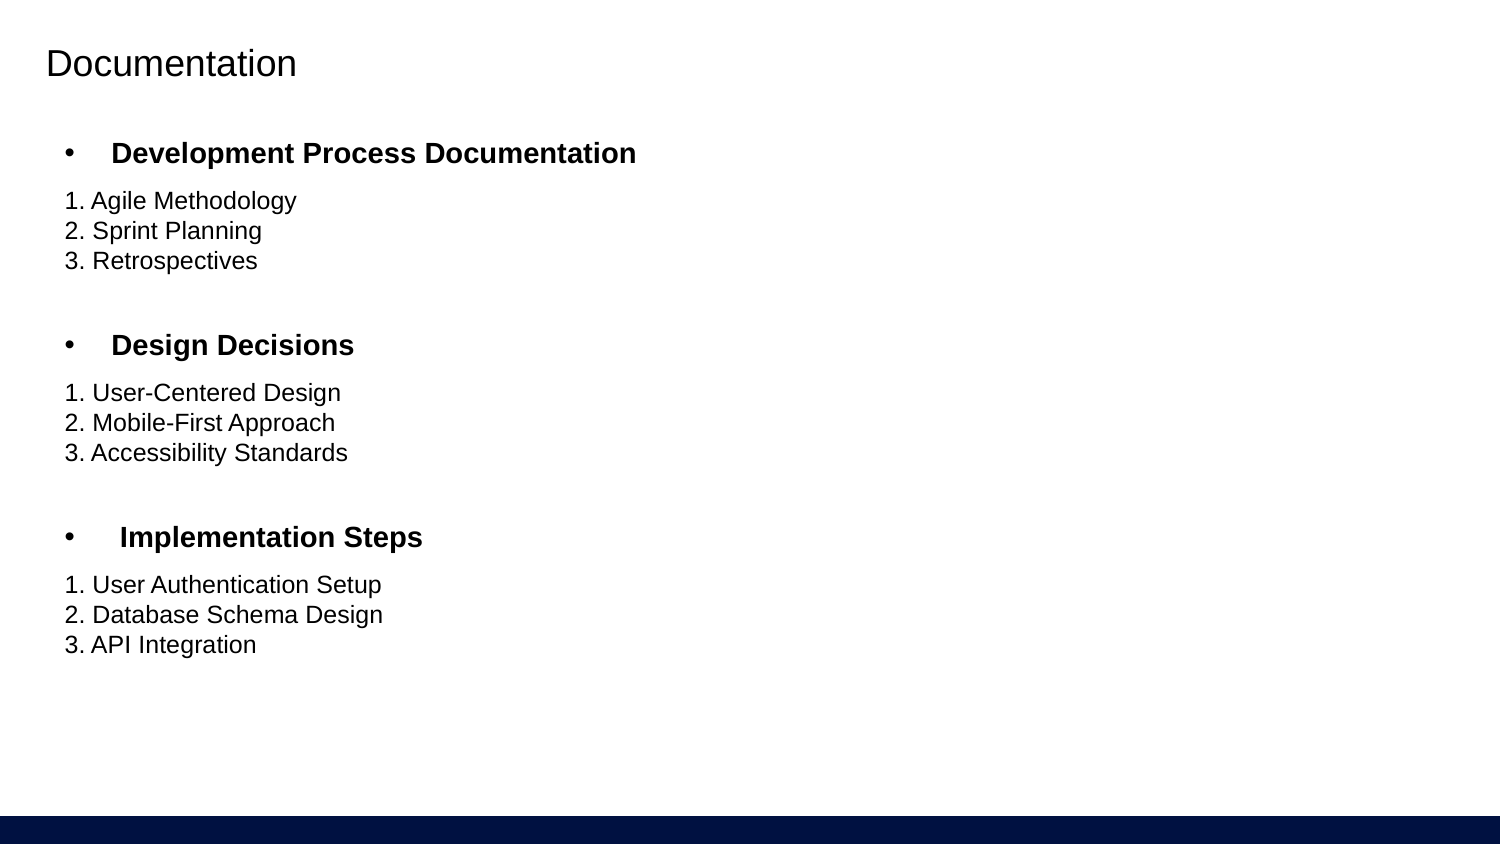

Documentation
Development Process Documentation
1. Agile Methodology
2. Sprint Planning
3. Retrospectives

Design Decisions
1. User-Centered Design
2. Mobile-First Approach
3. Accessibility Standards

 Implementation Steps
1. User Authentication Setup
2. Database Schema Design
3. API Integration